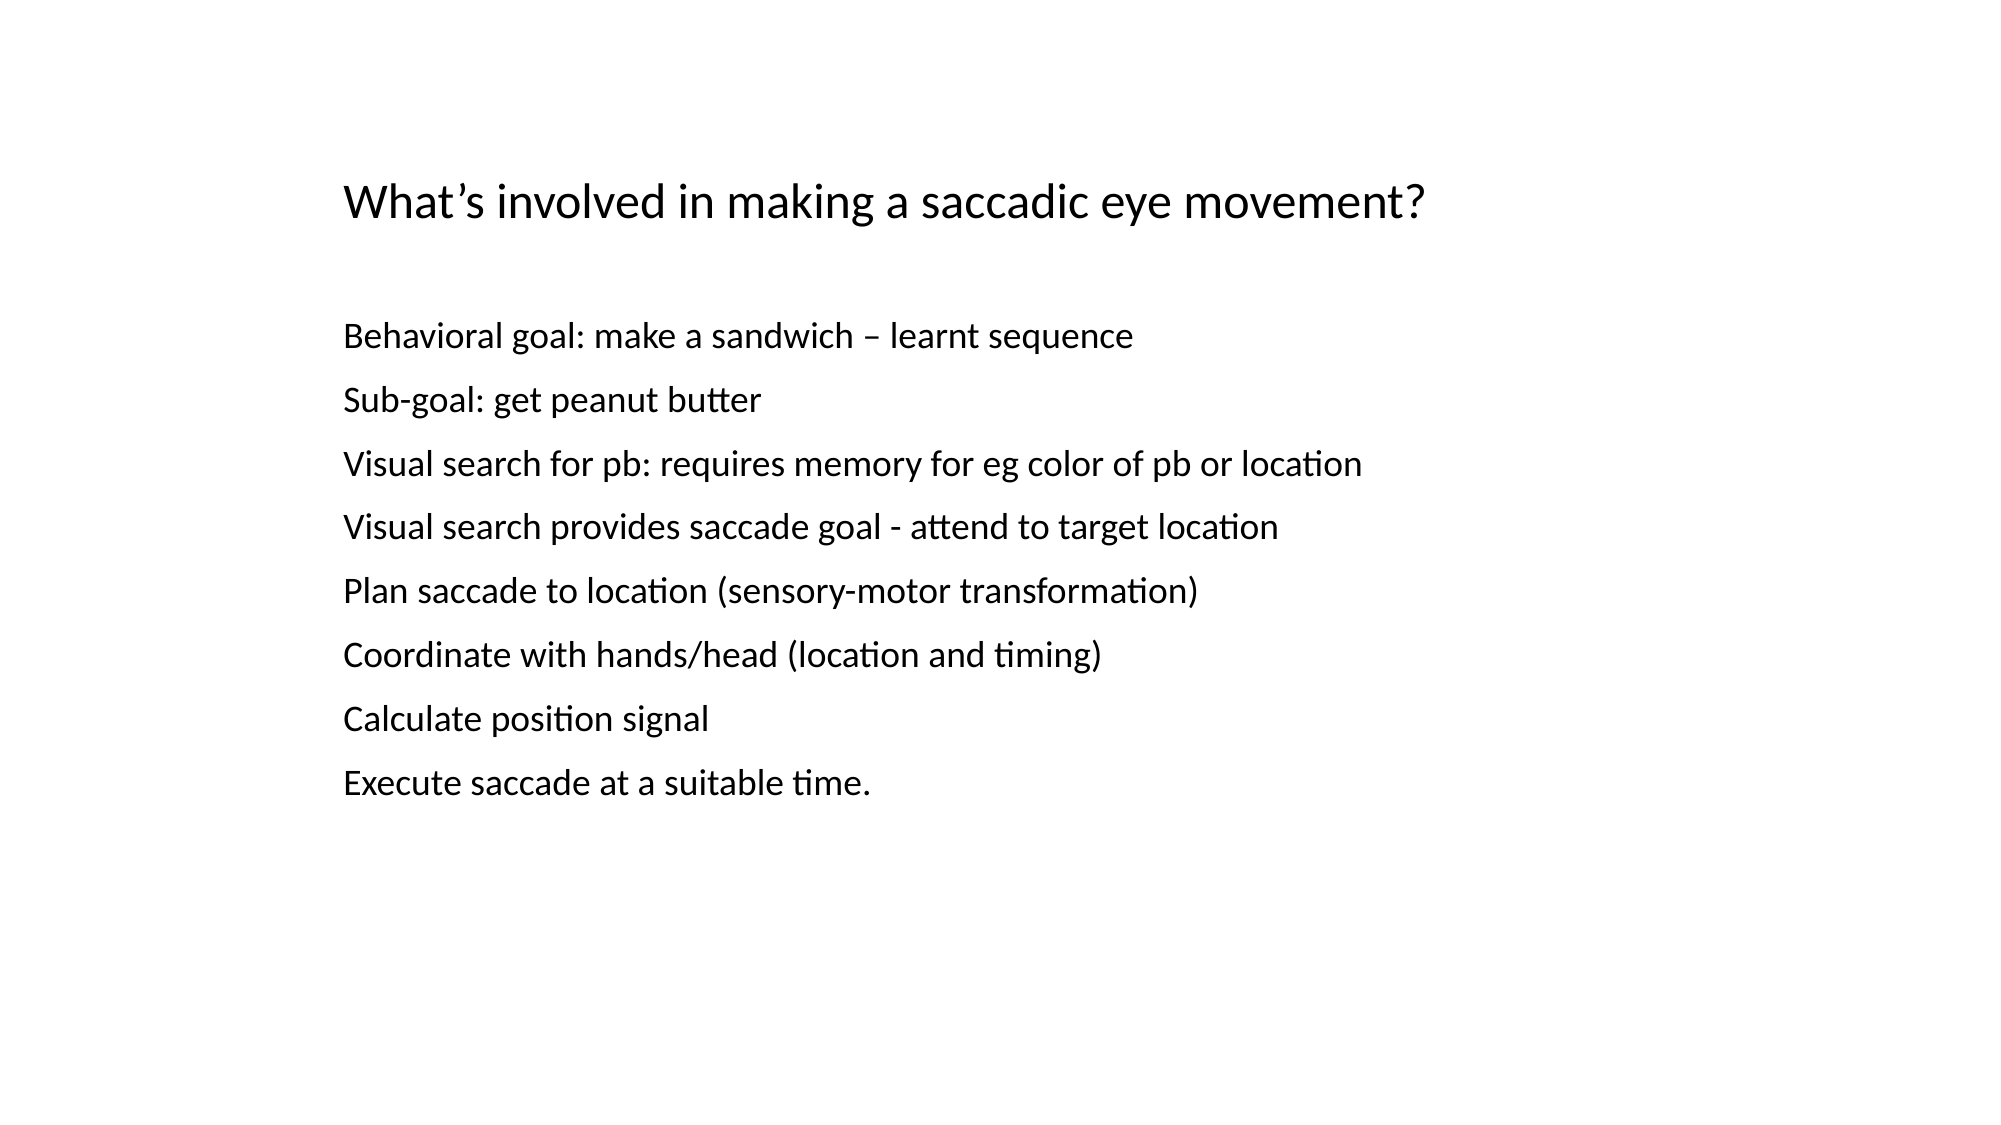

What’s involved in making a saccadic eye movement?

Behavioral goal: make a sandwich – learnt sequence
Sub-goal: get peanut butter
Visual search for pb: requires memory for eg color of pb or location
Visual search provides saccade goal - attend to target location
Plan saccade to location (sensory-motor transformation)
Coordinate with hands/head (location and timing)
Calculate position signal
Execute saccade at a suitable time.